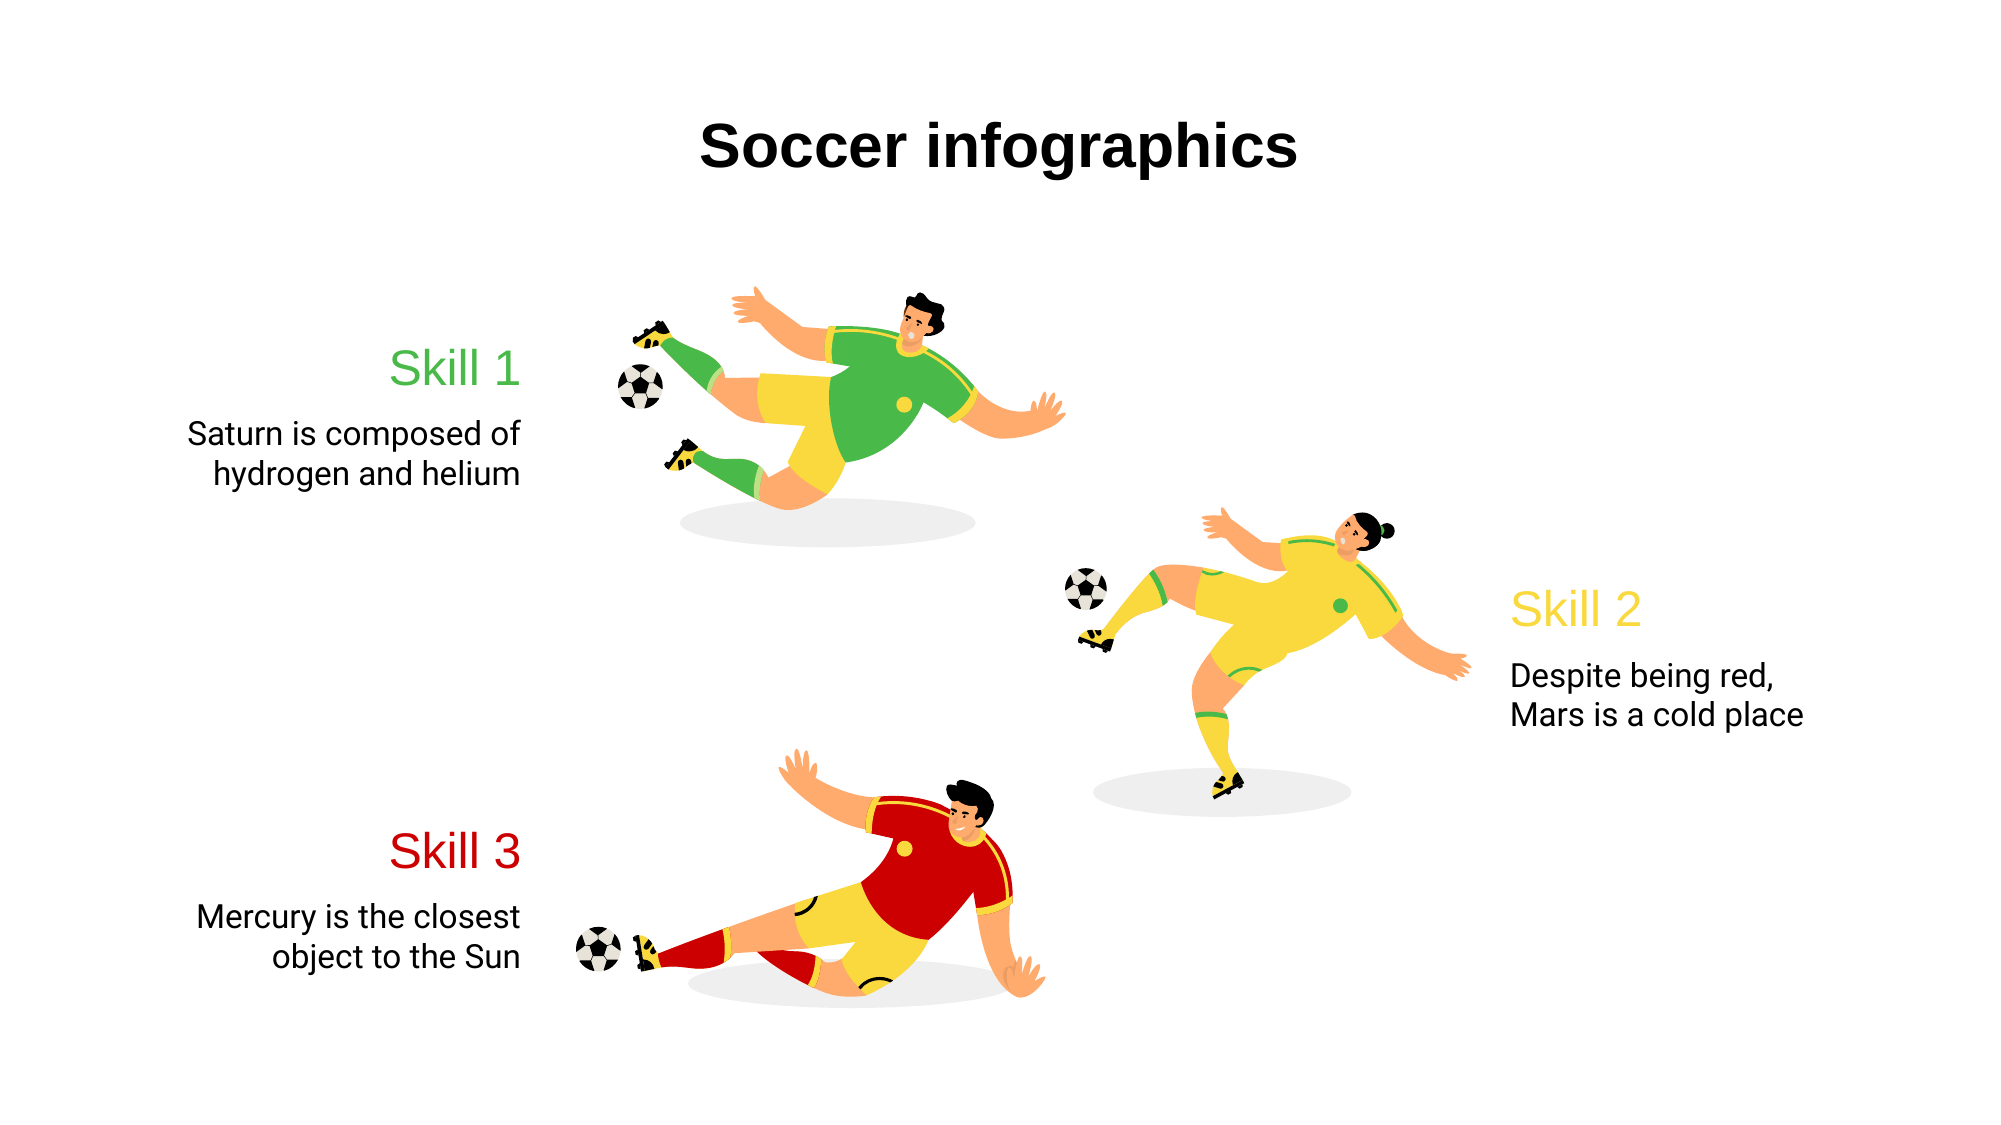

# Soccer infographics

Skill 1
Saturn is composed of hydrogen and helium

Skill 2
Despite being red, Mars is a cold place

Skill 3
Mercury is the closest object to the Sun